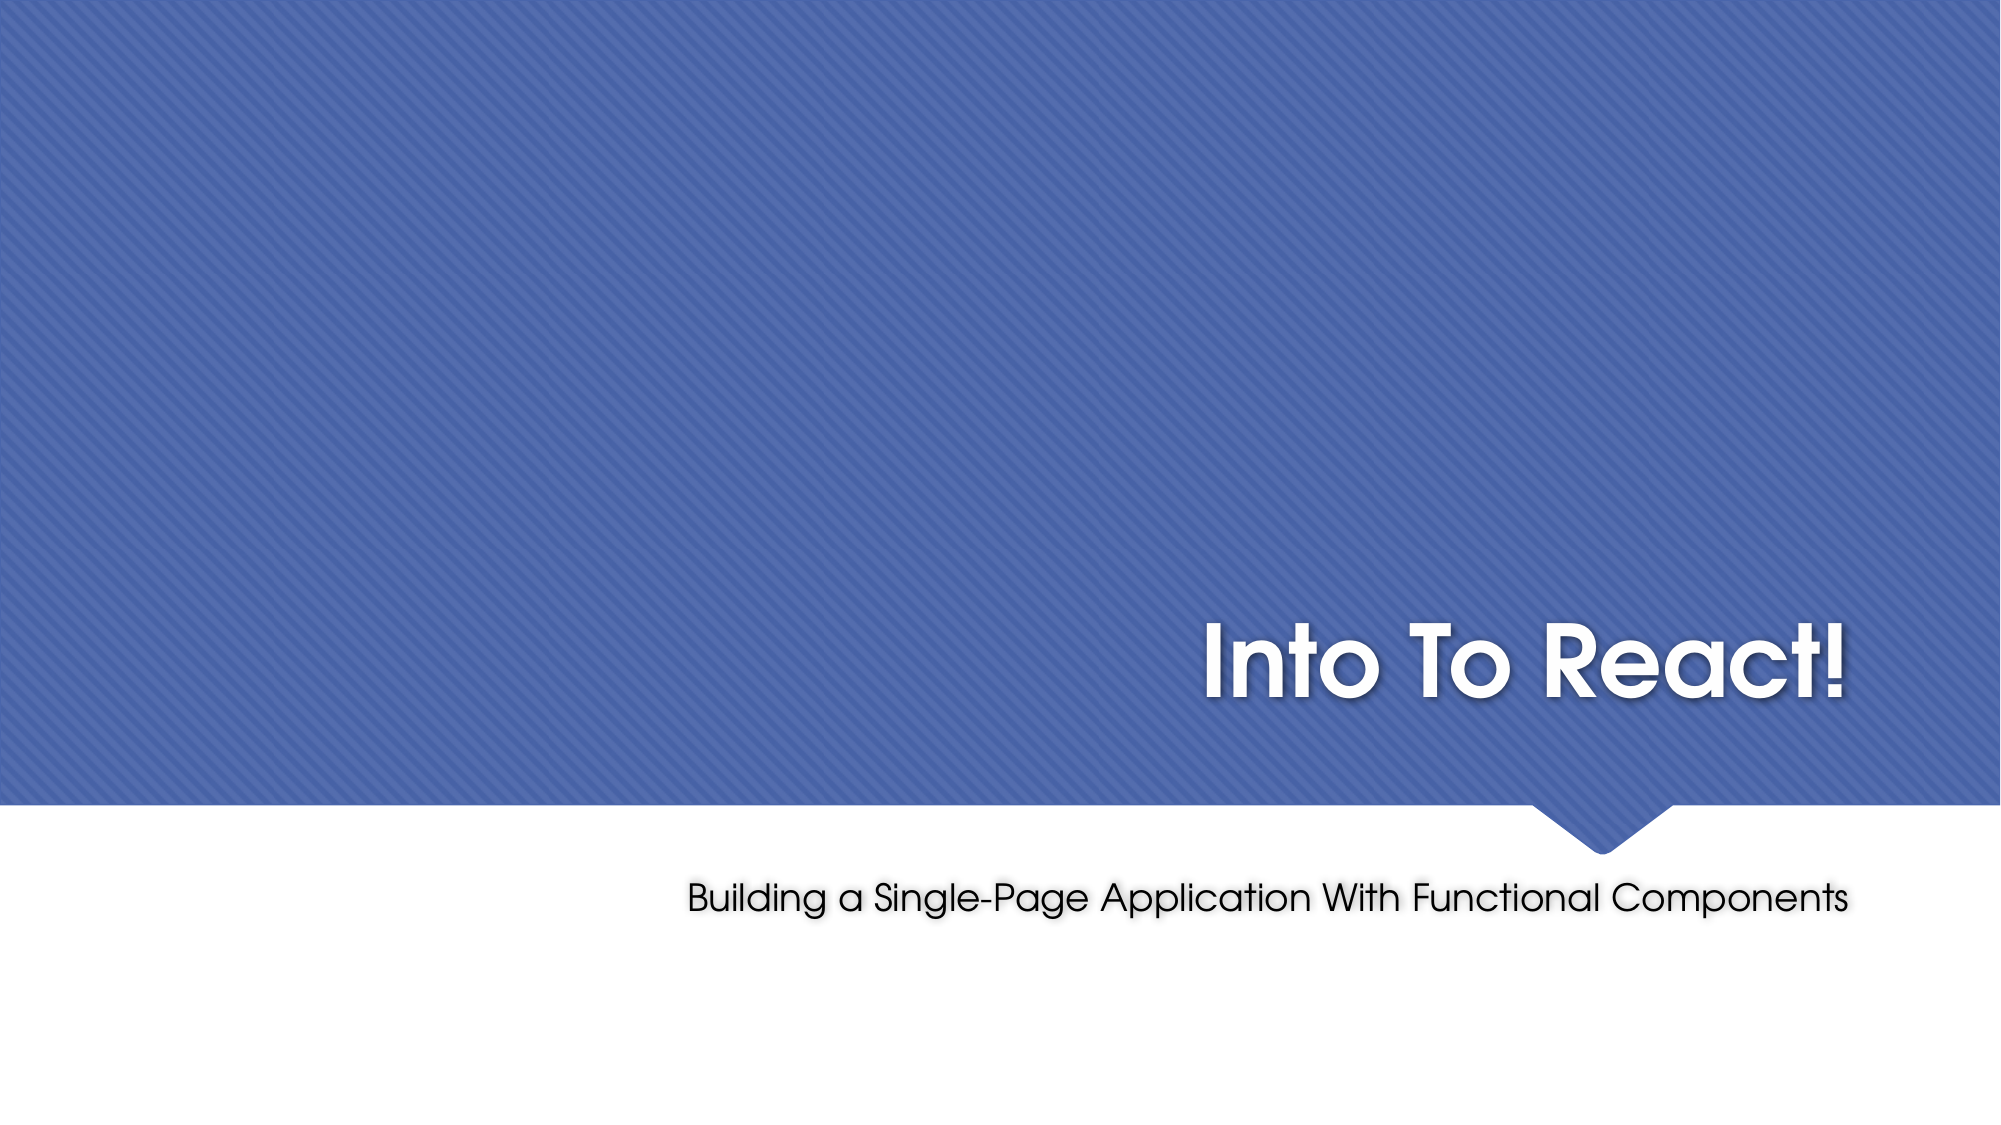

# Into To React!
Building a Single-Page Application With Functional Components